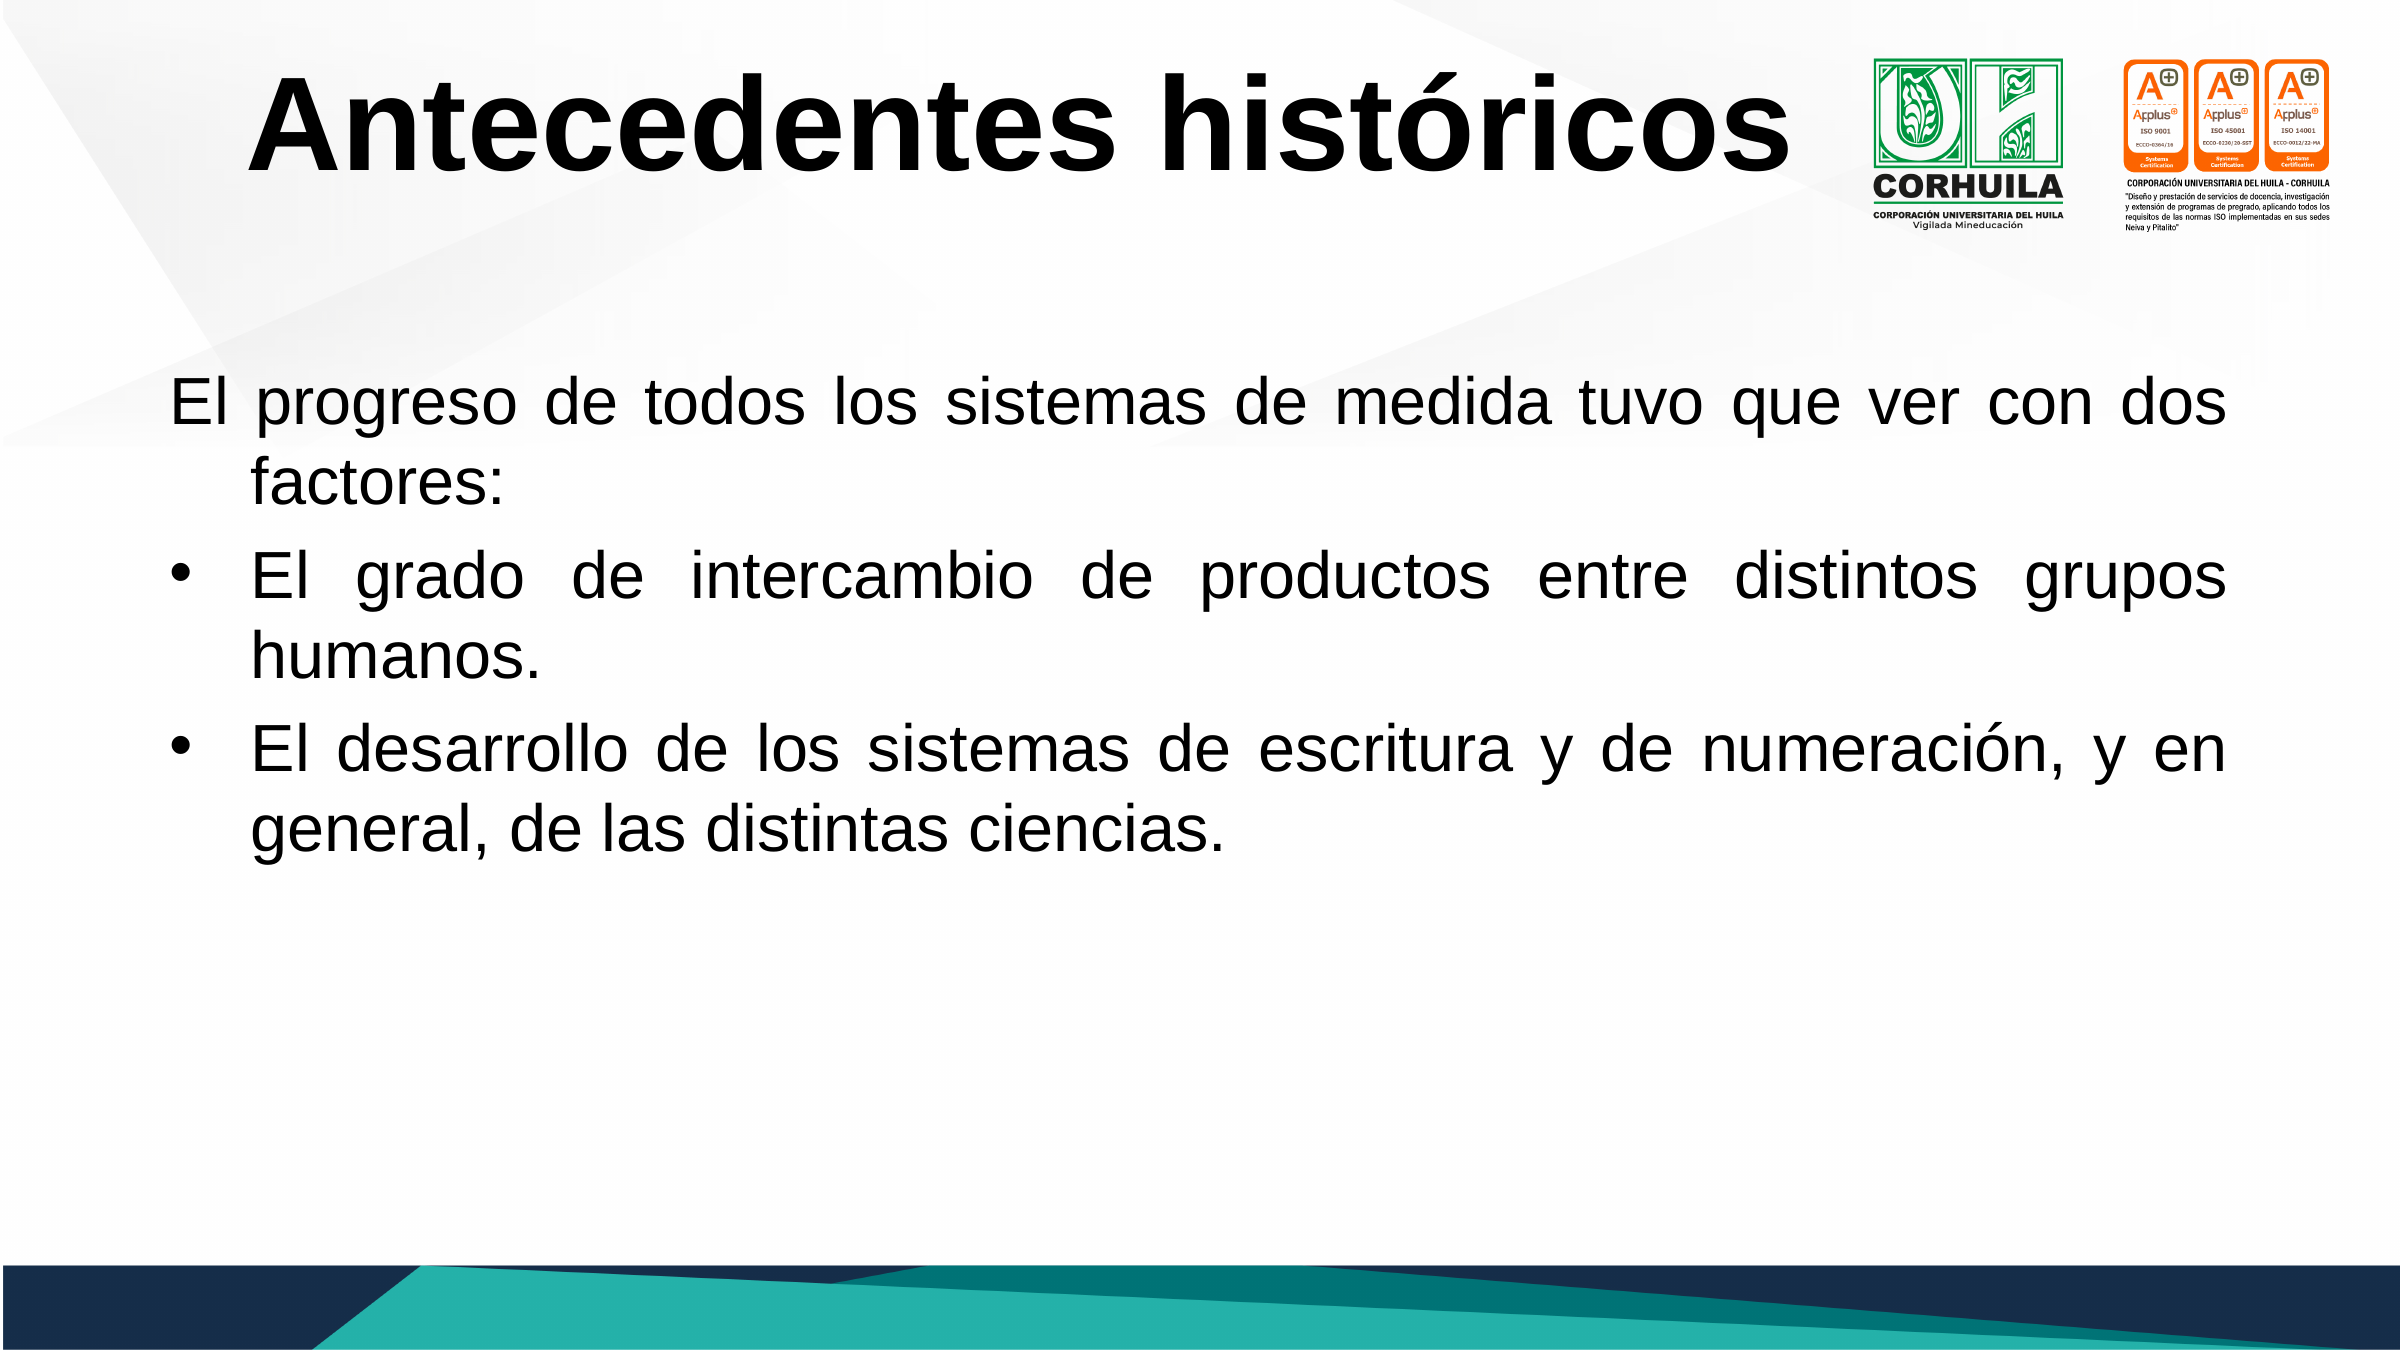

Antecedentes históricos
El progreso de todos los sistemas de medida tuvo que ver con dos factores:
El grado de intercambio de productos entre distintos grupos humanos.
El desarrollo de los sistemas de escritura y de numeración, y en general, de las distintas ciencias.